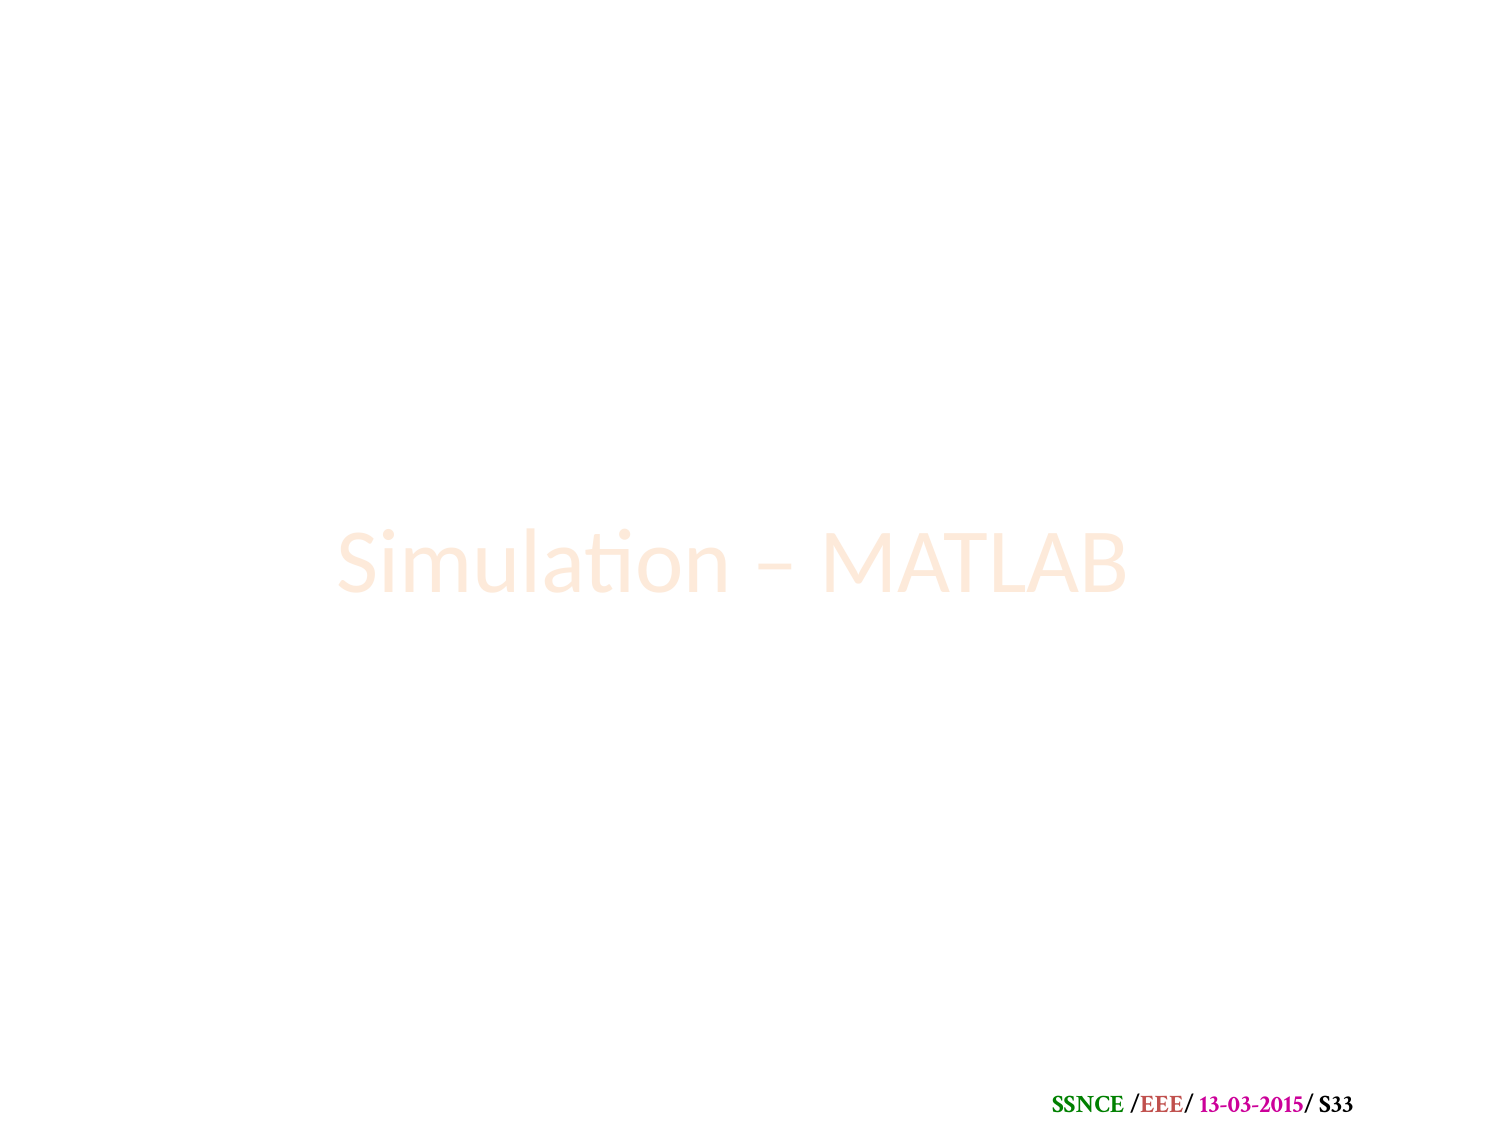

Simulation – MATLAB
SSNCE /EEE/ 13-03-2015/ S33